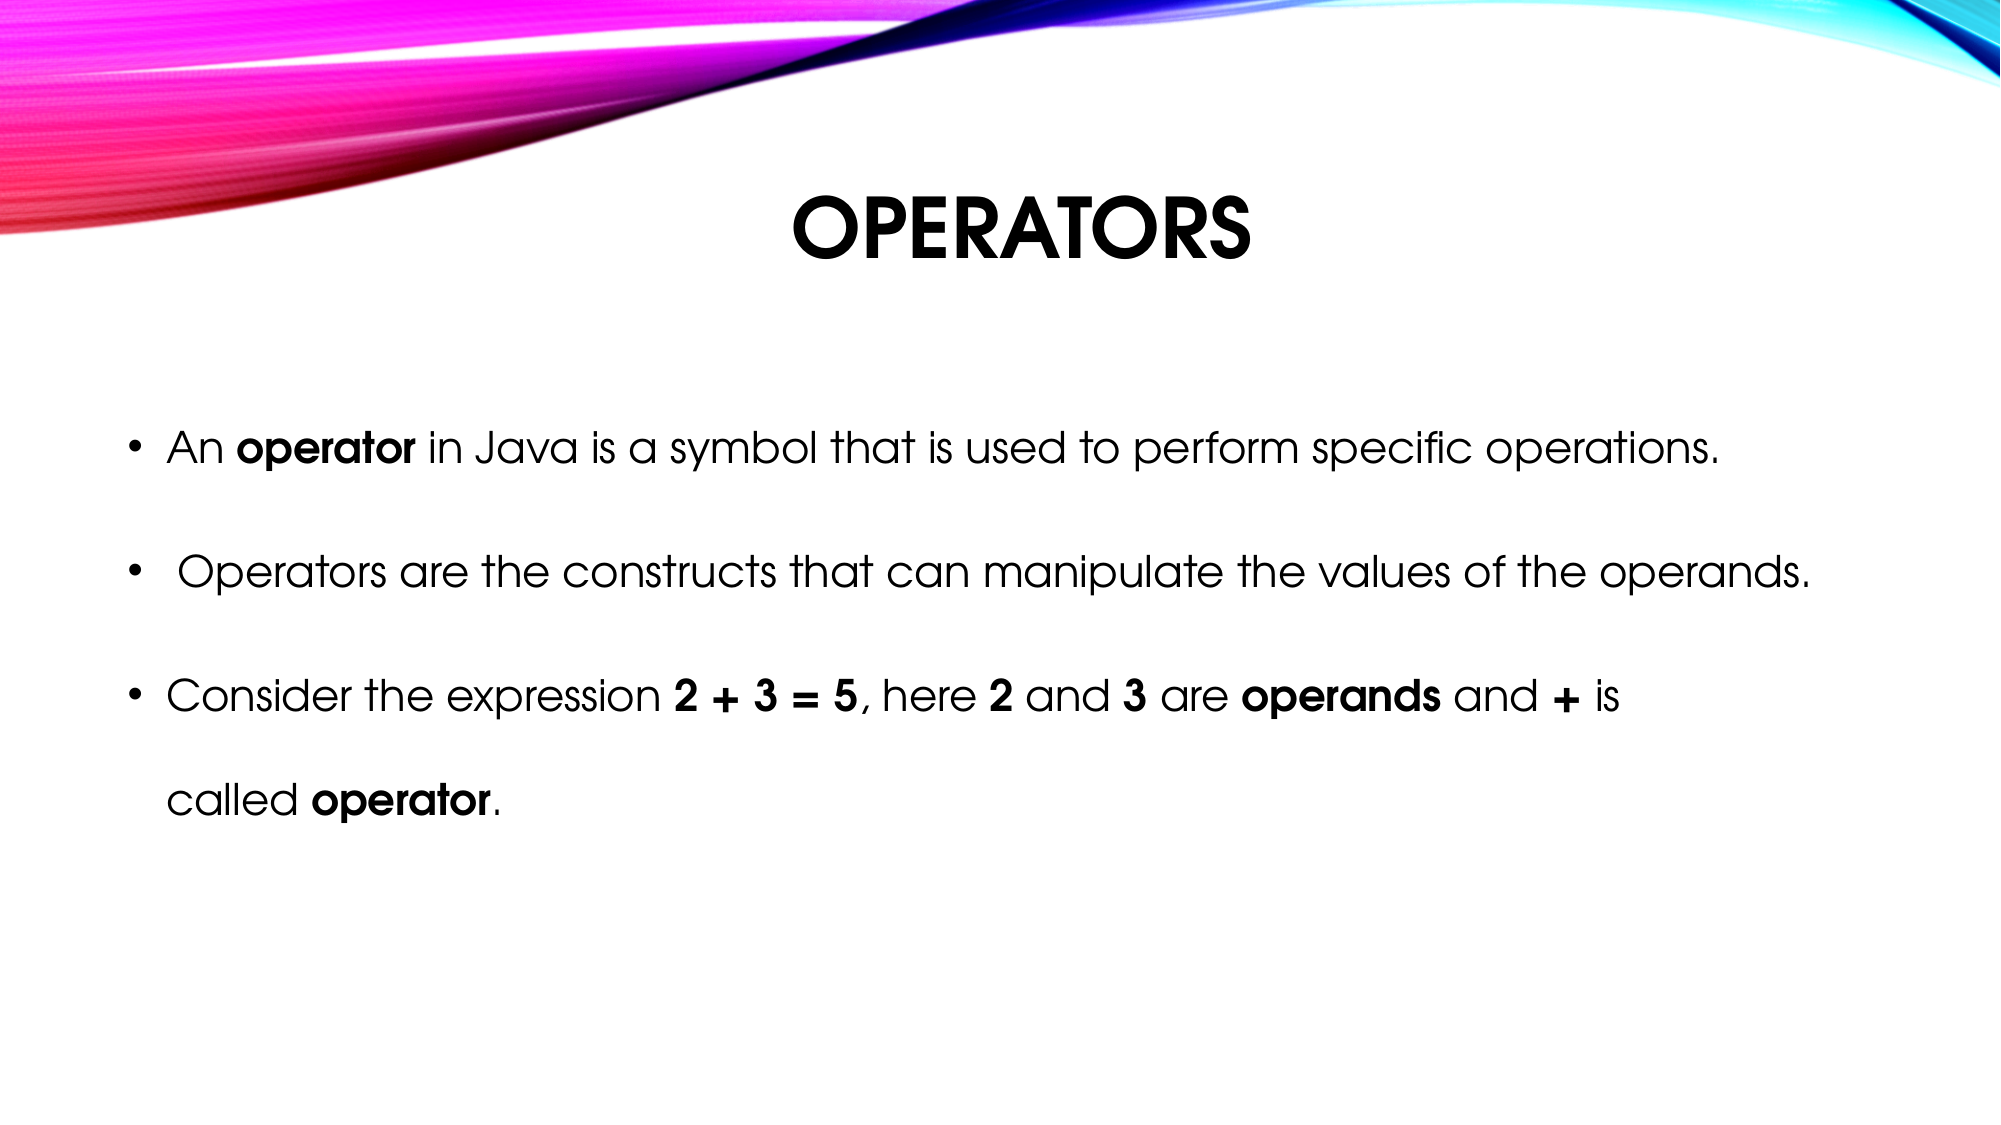

# OPERATORS
An operator in Java is a symbol that is used to perform specific operations.
 Operators are the constructs that can manipulate the values of the operands.
Consider the expression 2 + 3 = 5, here 2 and 3 are operands and + is called operator.